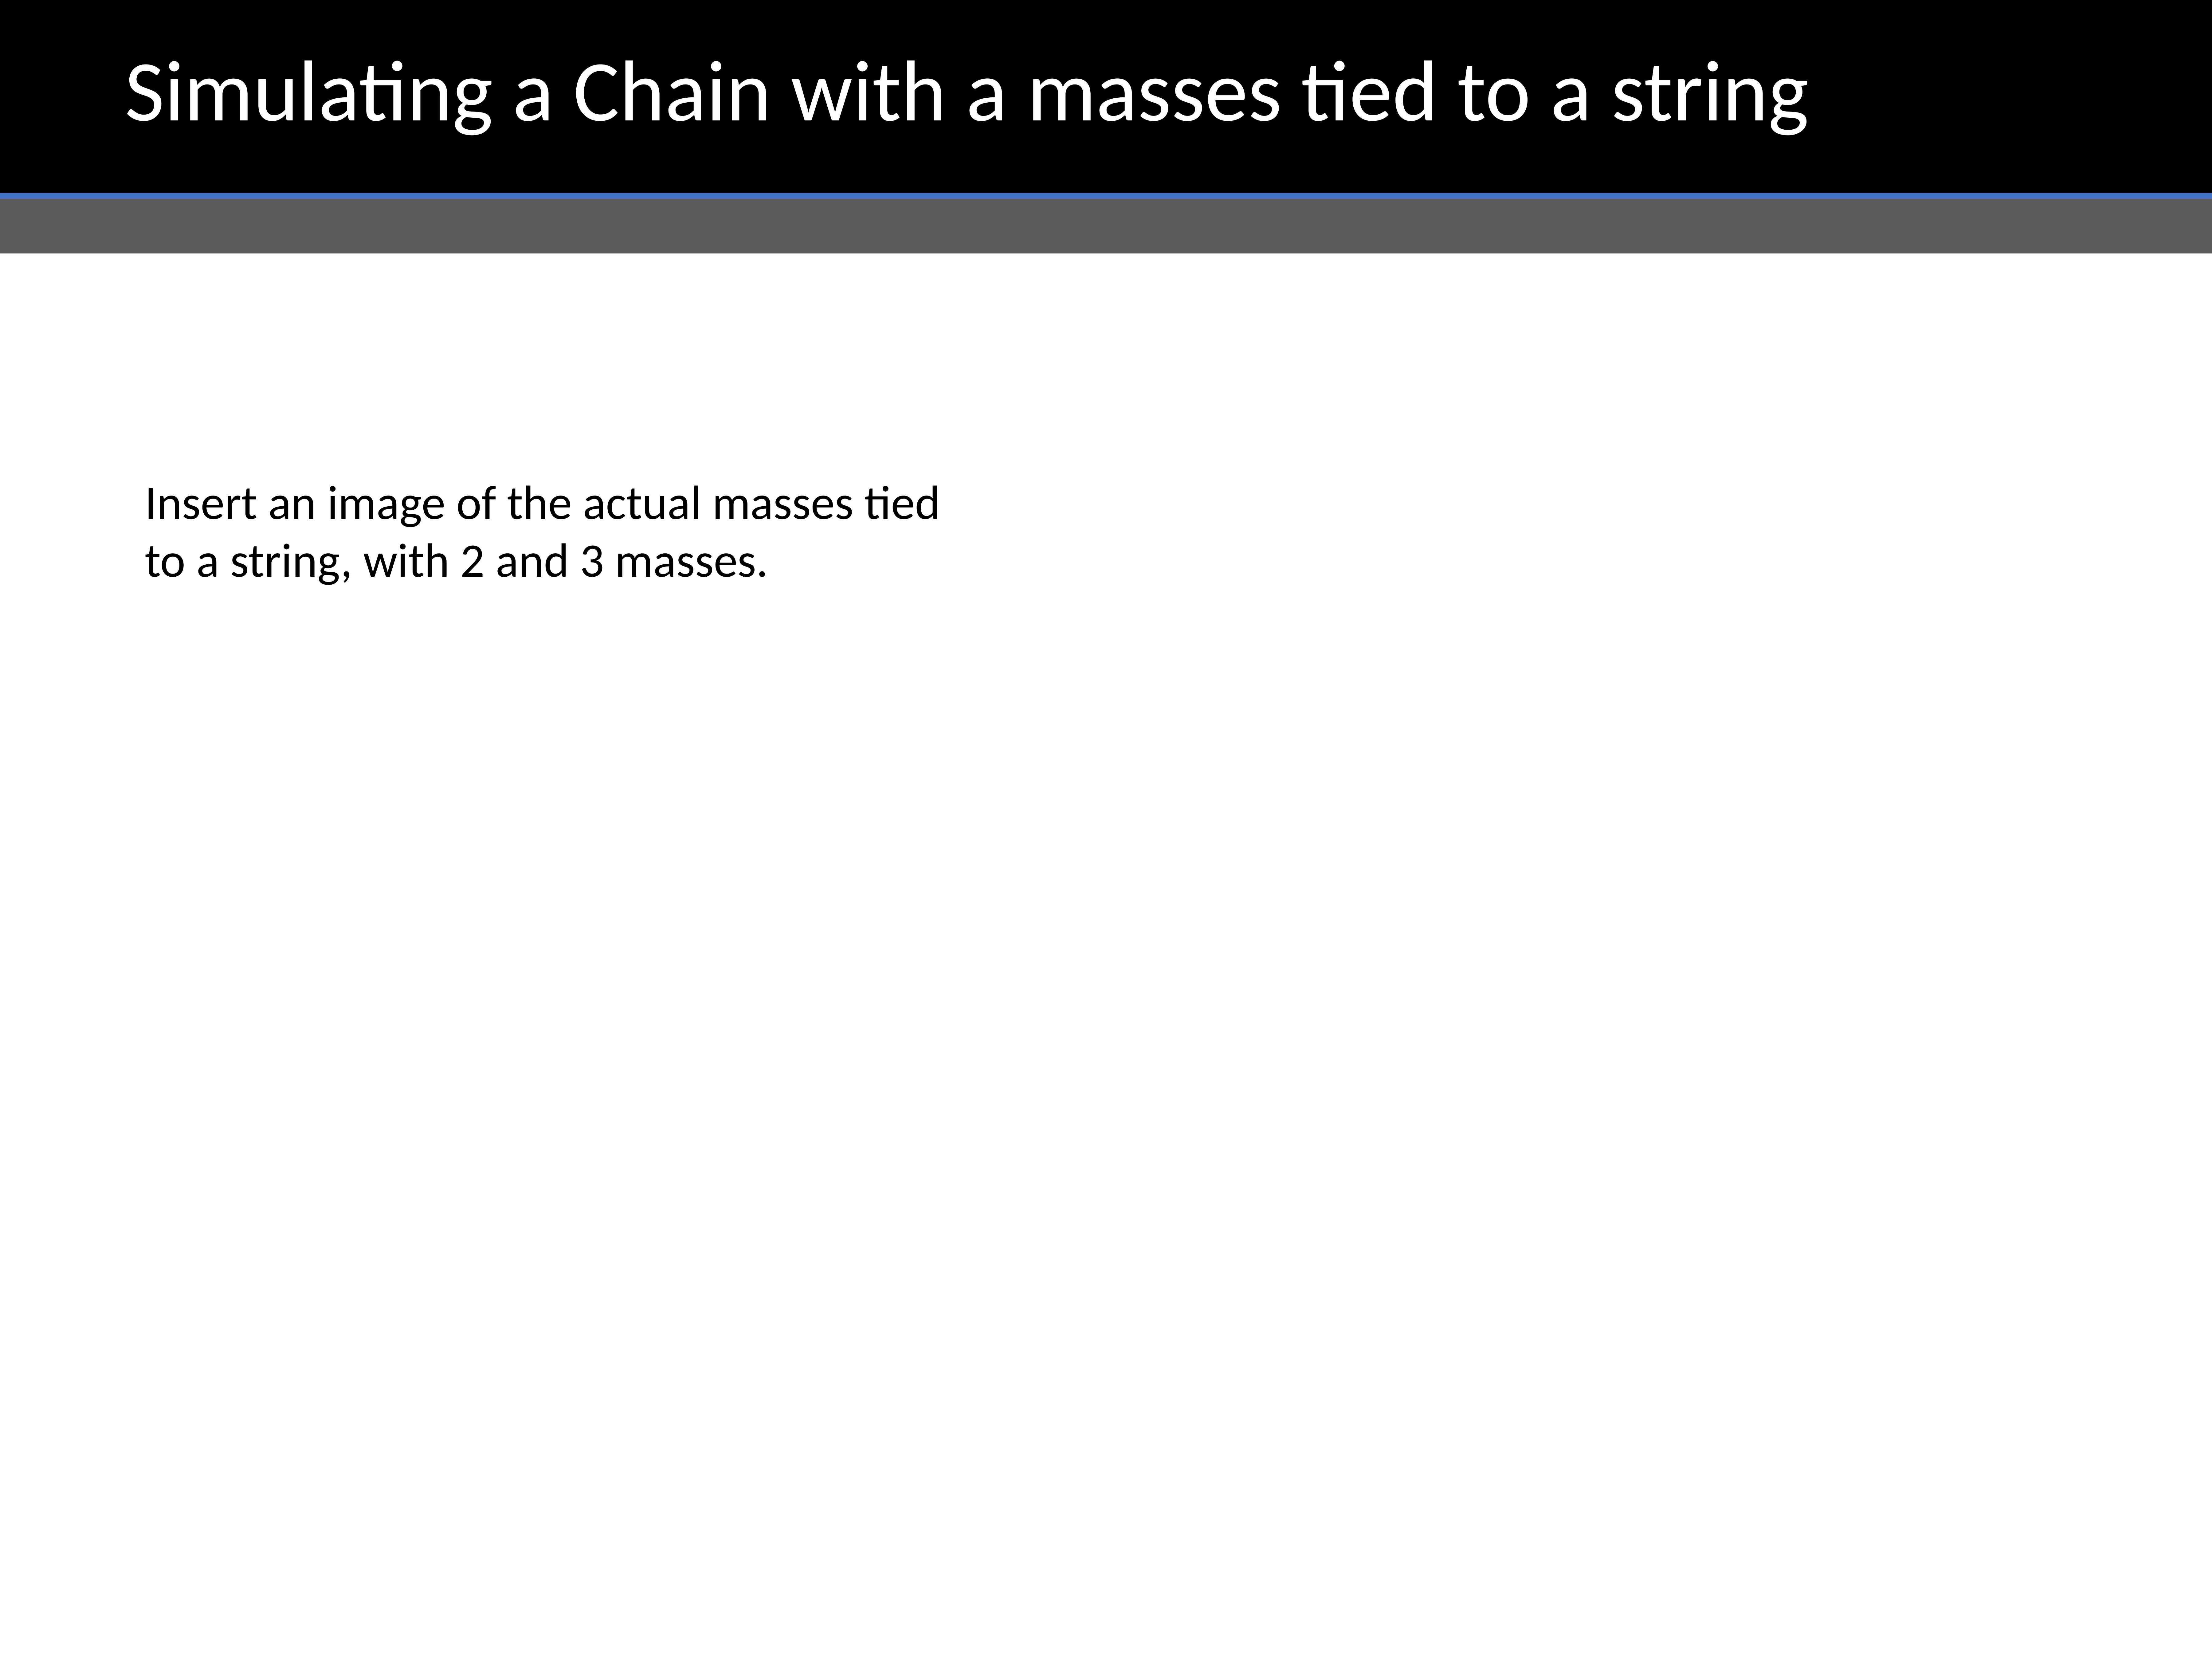

Simulating a Chain with a masses tied to a string
Insert an image of the actual masses tied to a string, with 2 and 3 masses.